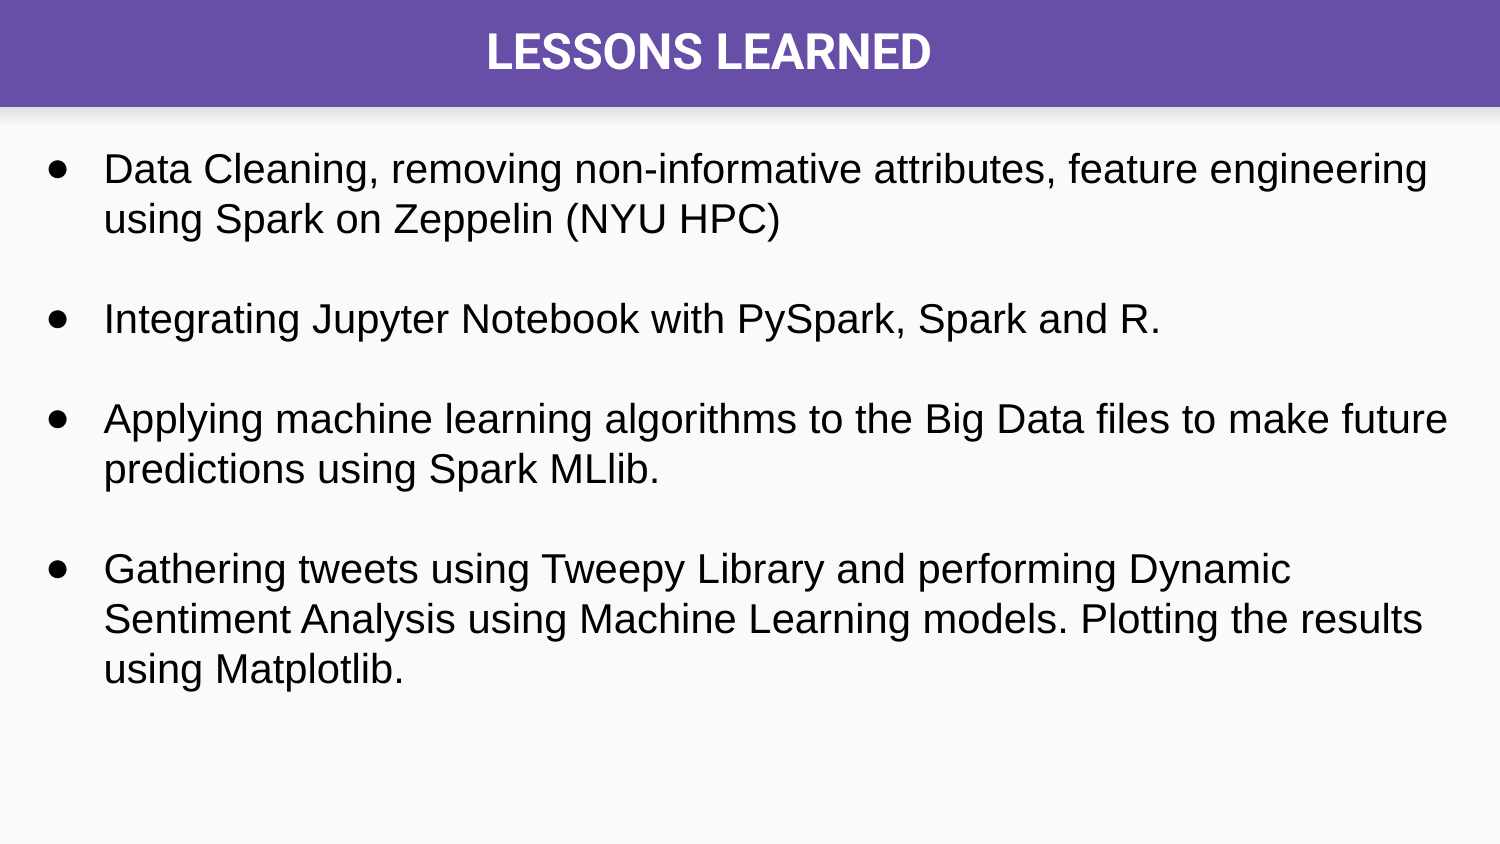

# LESSONS LEARNED
Data Cleaning, removing non-informative attributes, feature engineering using Spark on Zeppelin (NYU HPC)

Integrating Jupyter Notebook with PySpark, Spark and R.

Applying machine learning algorithms to the Big Data files to make future predictions using Spark MLlib.

Gathering tweets using Tweepy Library and performing Dynamic Sentiment Analysis using Machine Learning models. Plotting the results using Matplotlib.